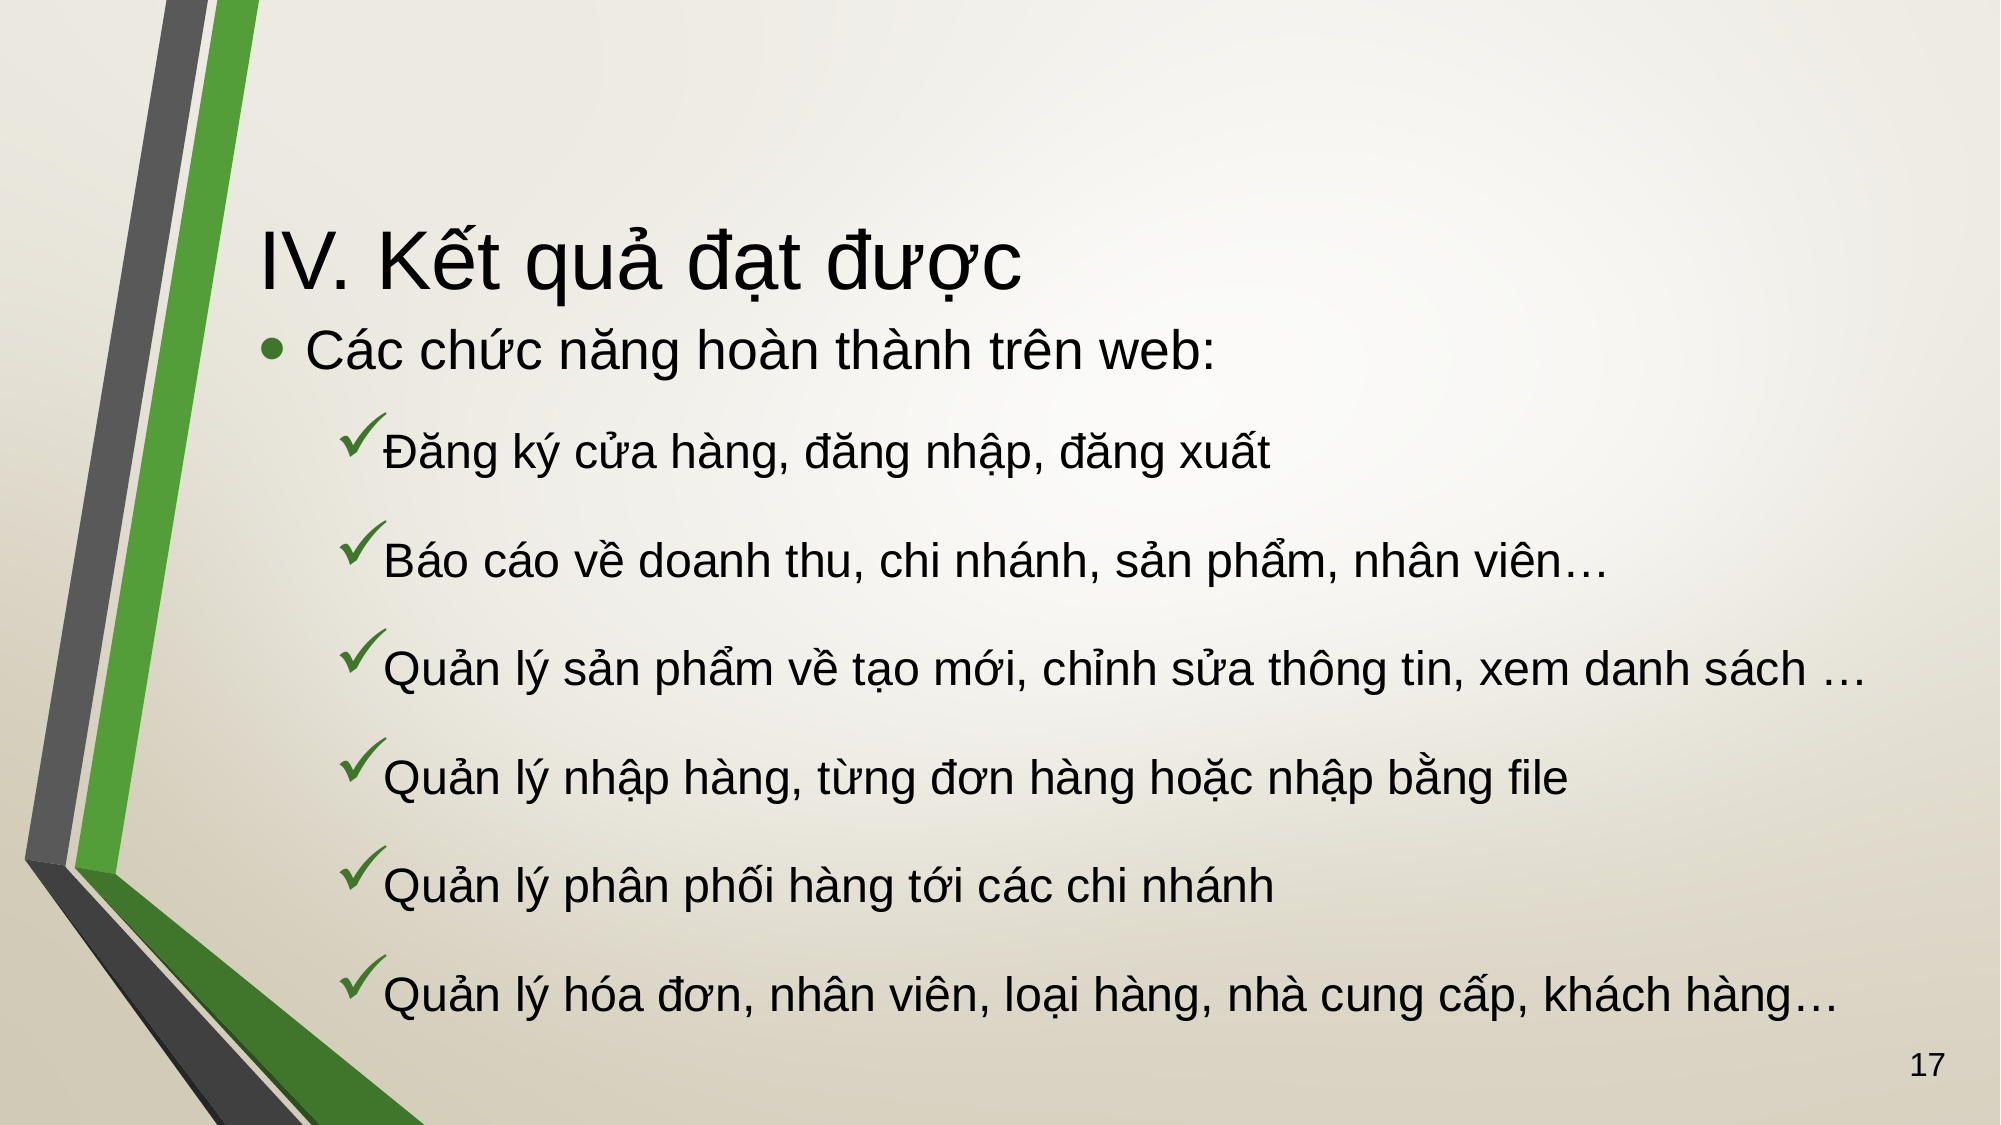

# IV. Kết quả đạt được
Các chức năng hoàn thành trên web:
Đăng ký cửa hàng, đăng nhập, đăng xuất
Báo cáo về doanh thu, chi nhánh, sản phẩm, nhân viên…
Quản lý sản phẩm về tạo mới, chỉnh sửa thông tin, xem danh sách …
Quản lý nhập hàng, từng đơn hàng hoặc nhập bằng file
Quản lý phân phối hàng tới các chi nhánh
Quản lý hóa đơn, nhân viên, loại hàng, nhà cung cấp, khách hàng…
17